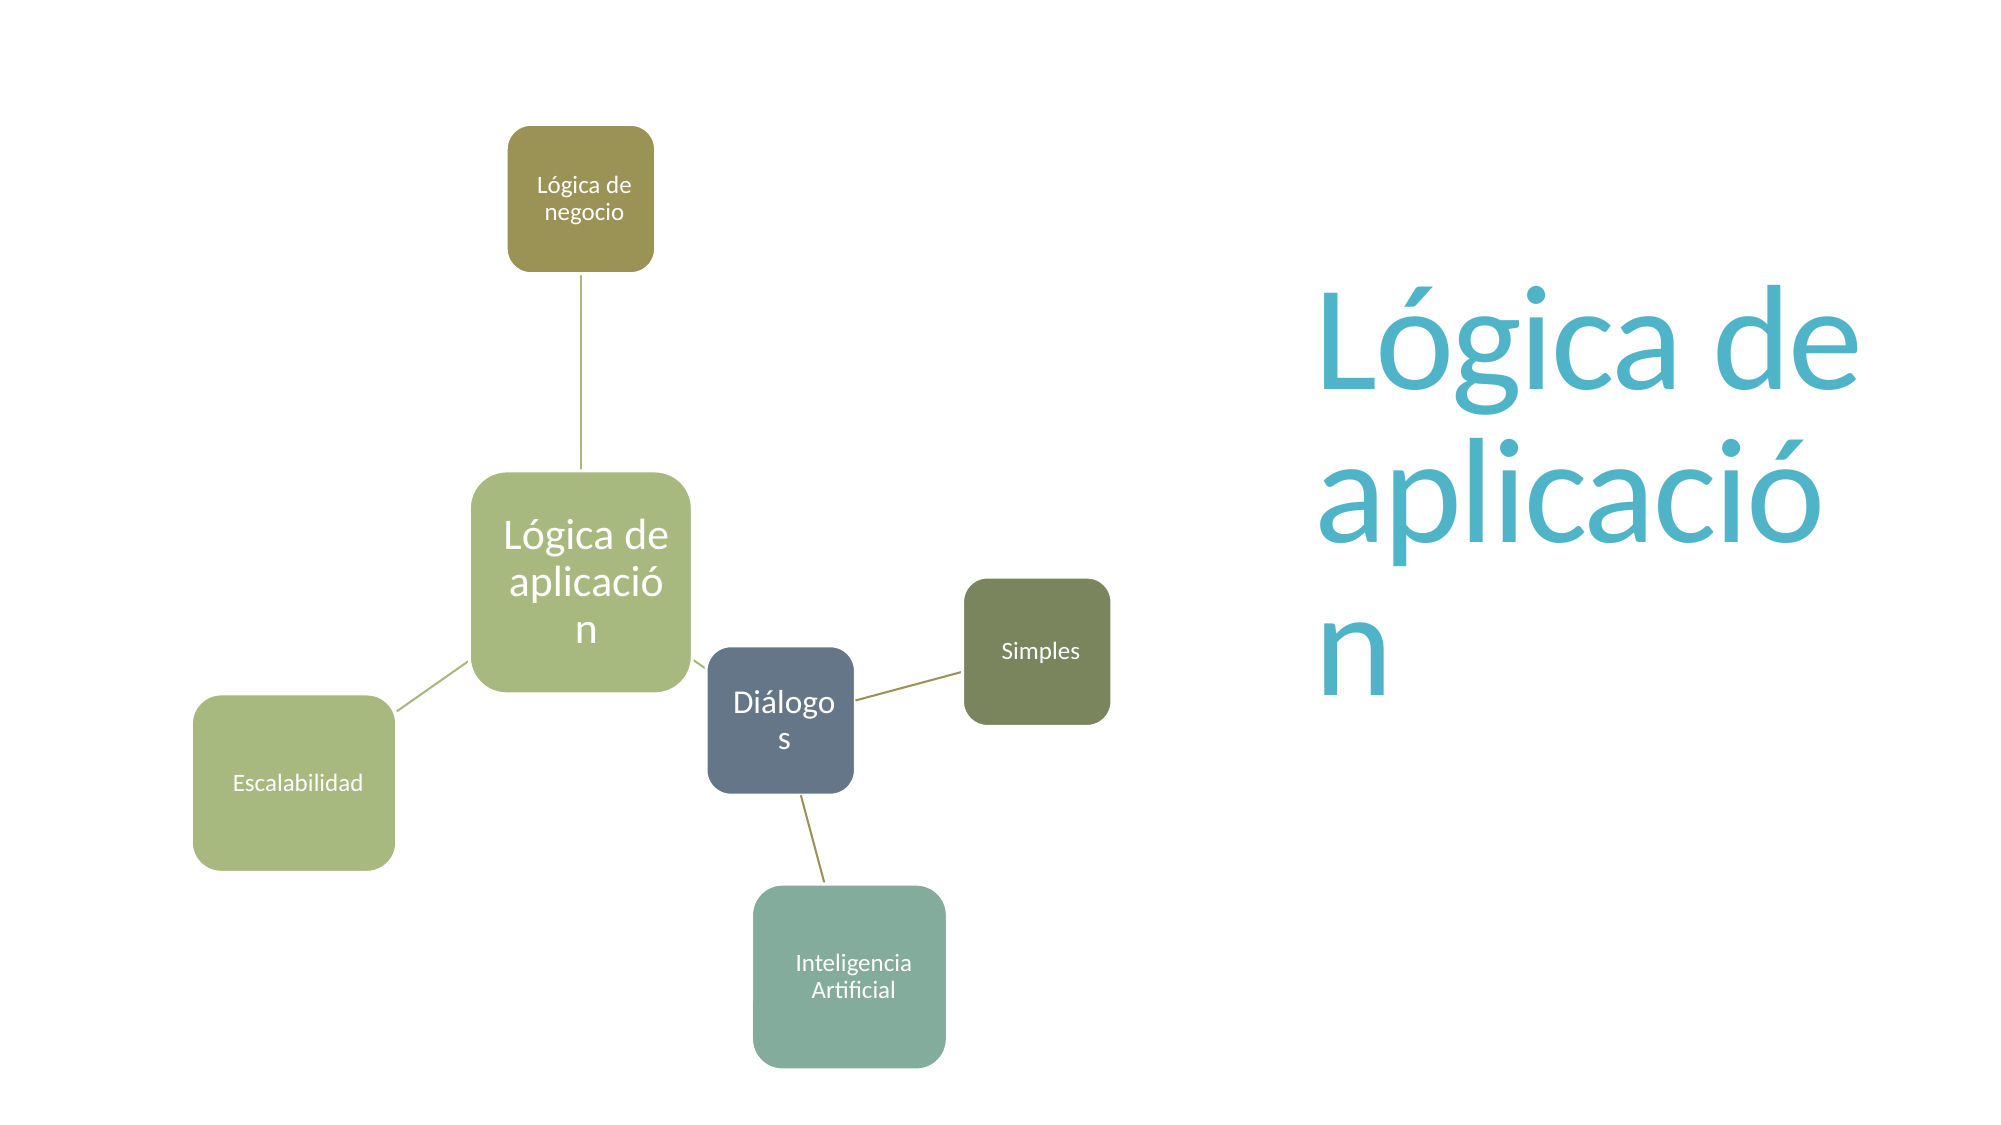

Lógica de aplicación
Lógica de negocio
Diálogos
Simples
Inteligencia Artificial
Escalabilidad
# Lógica de aplicación